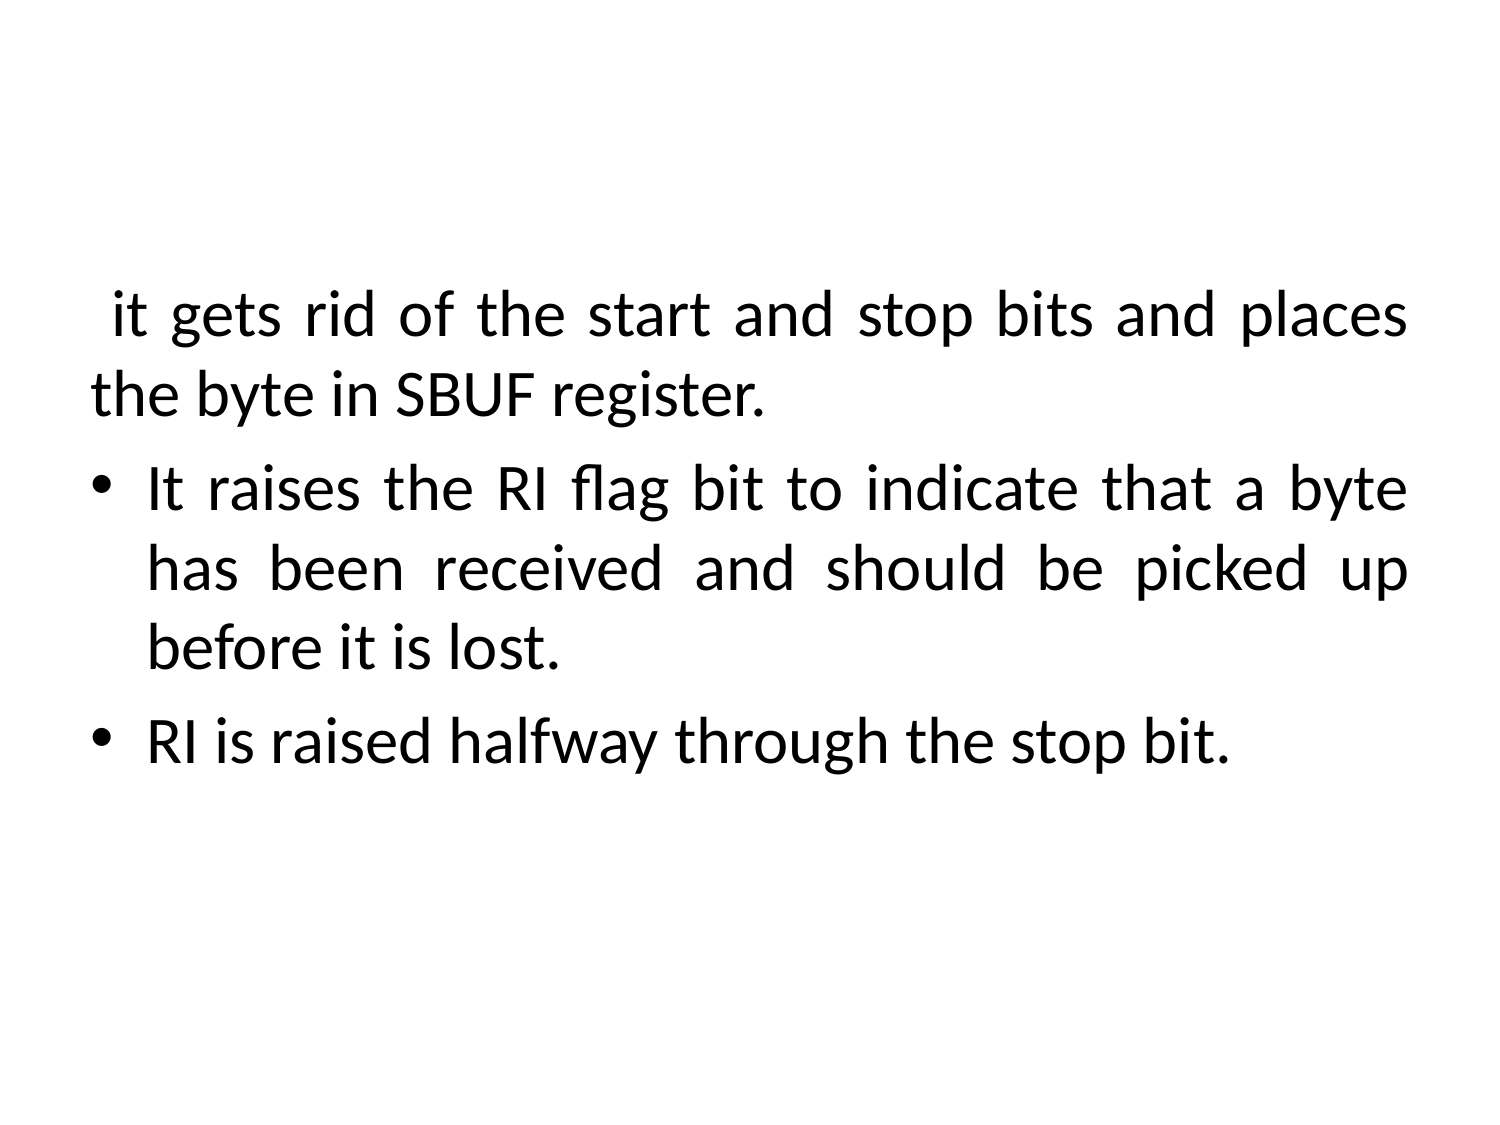

#
 it gets rid of the start and stop bits and places the byte in SBUF register.
It raises the RI flag bit to indicate that a byte has been received and should be picked up before it is lost.
RI is raised halfway through the stop bit.